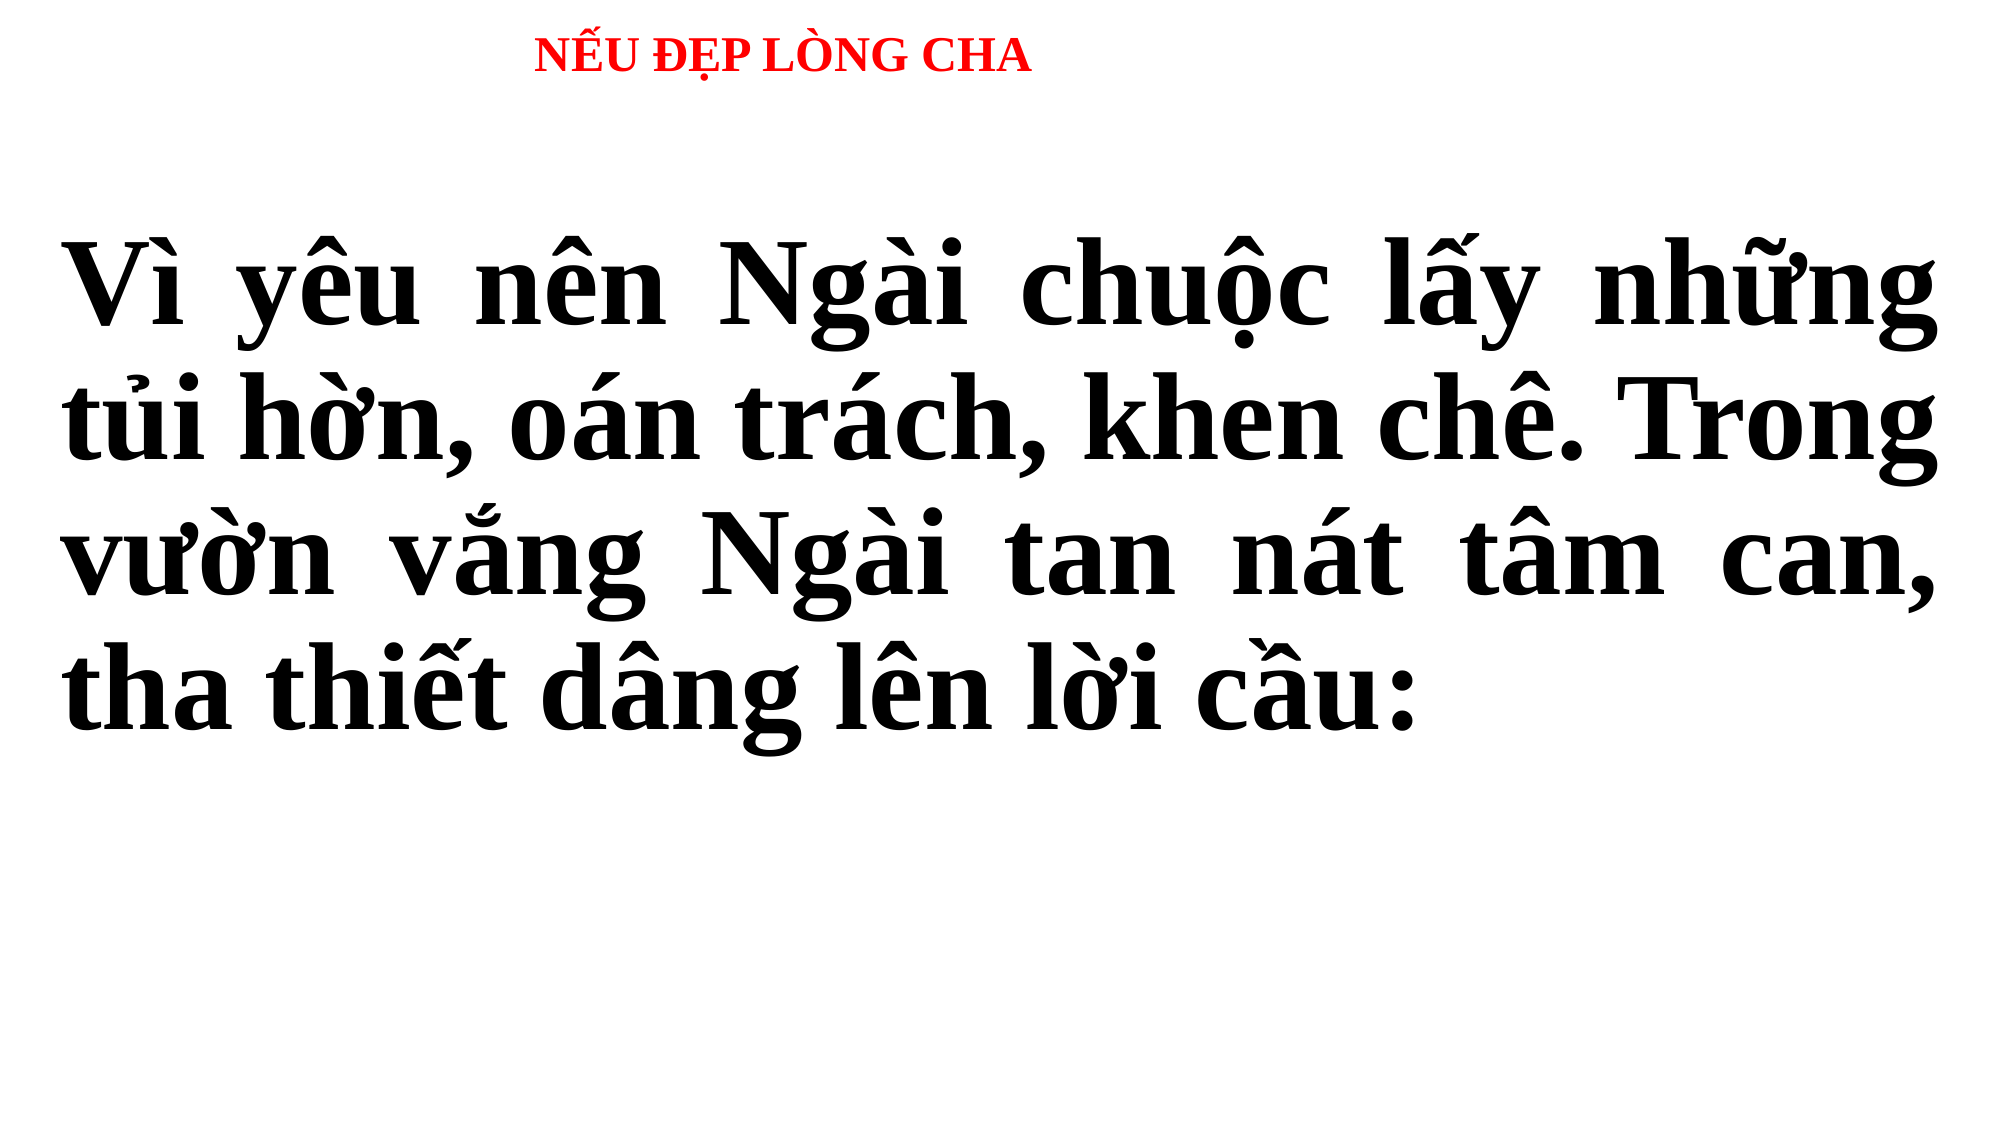

# NẾU ĐẸP LÒNG CHA
Vì yêu nên Ngài chuộc lấy những tủi hờn, oán trách, khen chê. Trong vườn vắng Ngài tan nát tâm can, tha thiết dâng lên lời cầu: